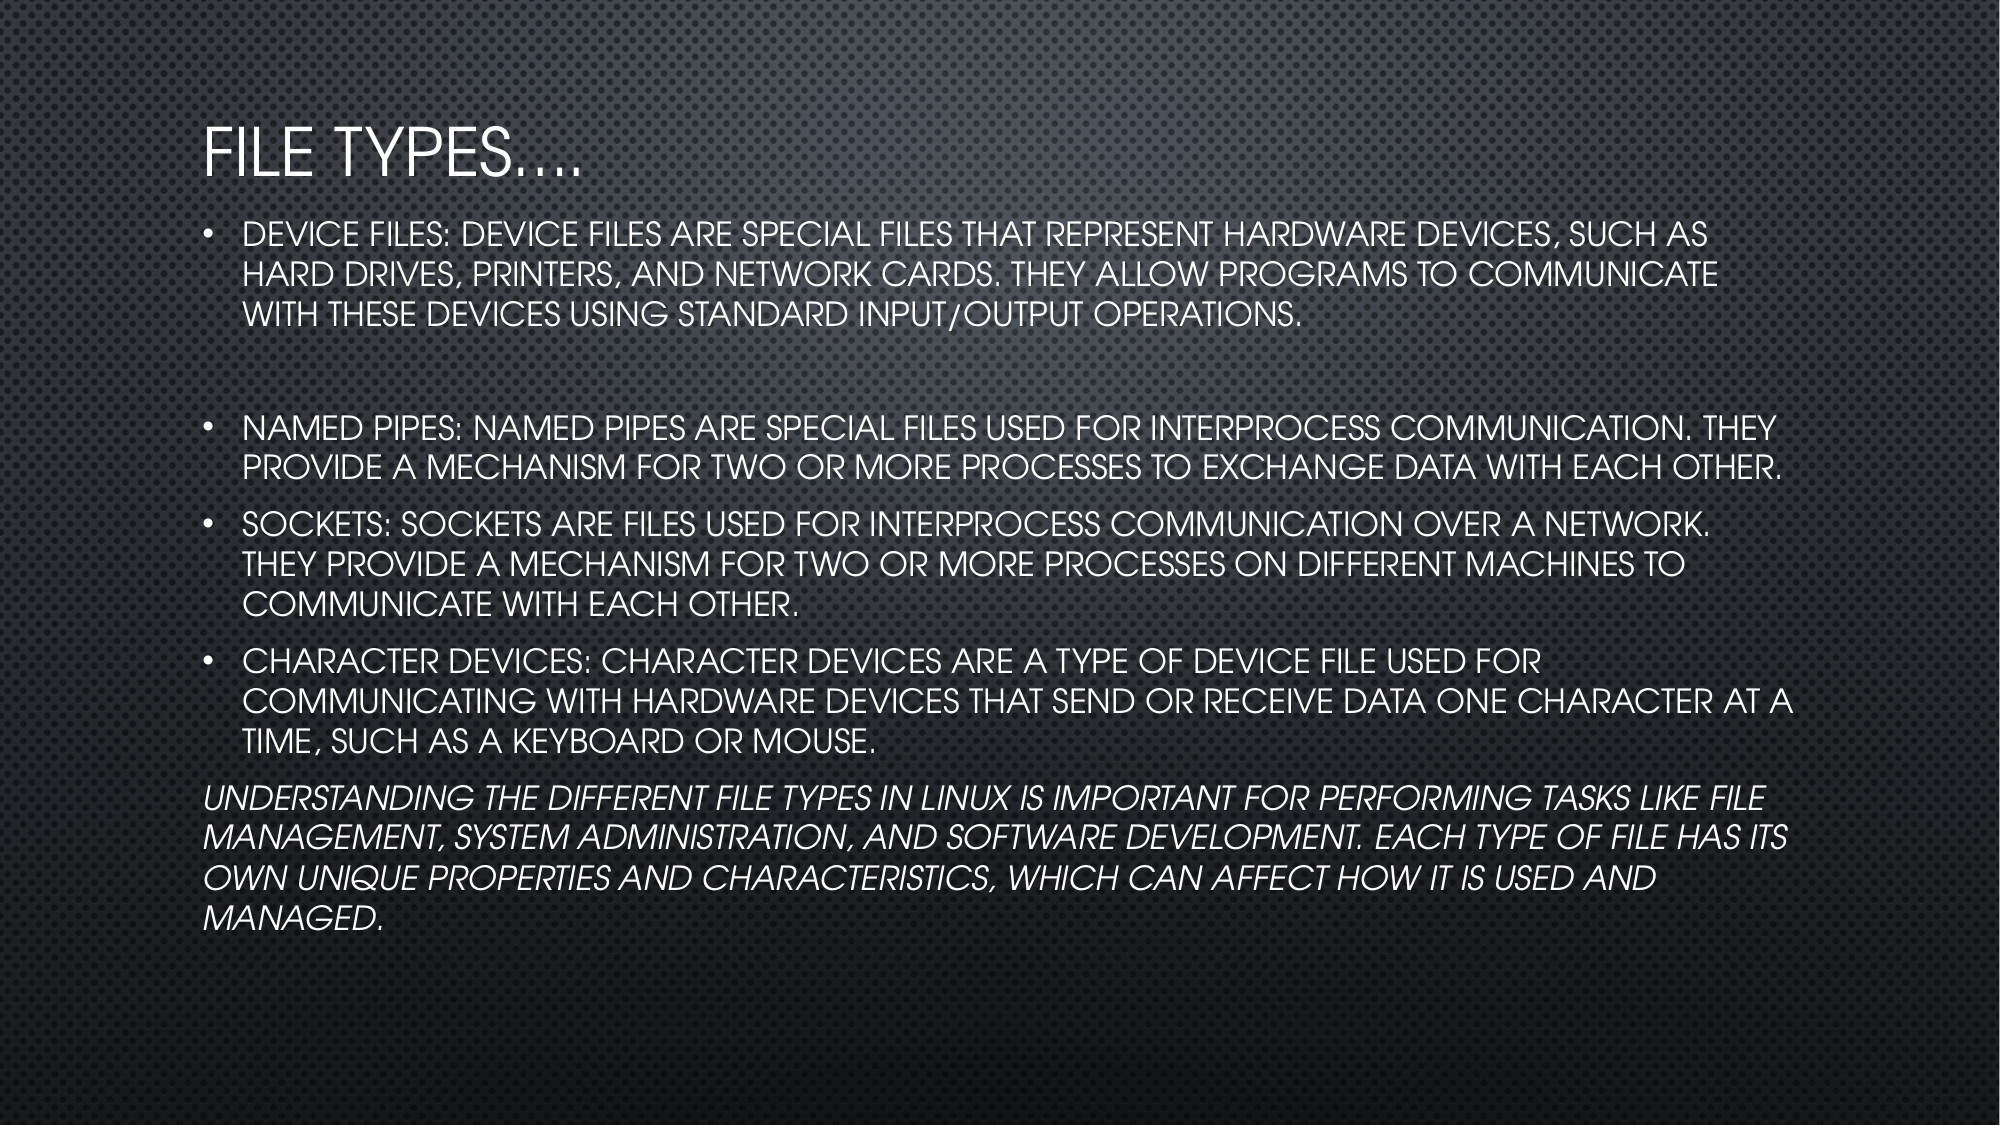

# FILE TYPES….
Device files: Device files are special files that represent hardware devices, such as hard drives, printers, and network cards. They allow programs to communicate with these devices using standard input/output operations.

Named pipes: Named pipes are special files used for interprocess communication. They provide a mechanism for two or more processes to exchange data with each other.
Sockets: Sockets are files used for interprocess communication over a network. They provide a mechanism for two or more processes on different machines to communicate with each other.
Character devices: Character devices are a type of device file used for communicating with hardware devices that send or receive data one character at a time, such as a keyboard or mouse.
Understanding the different file types in Linux is important for performing tasks like file management, system administration, and software development. Each type of file has its own unique properties and characteristics, which can affect how it is used and managed.